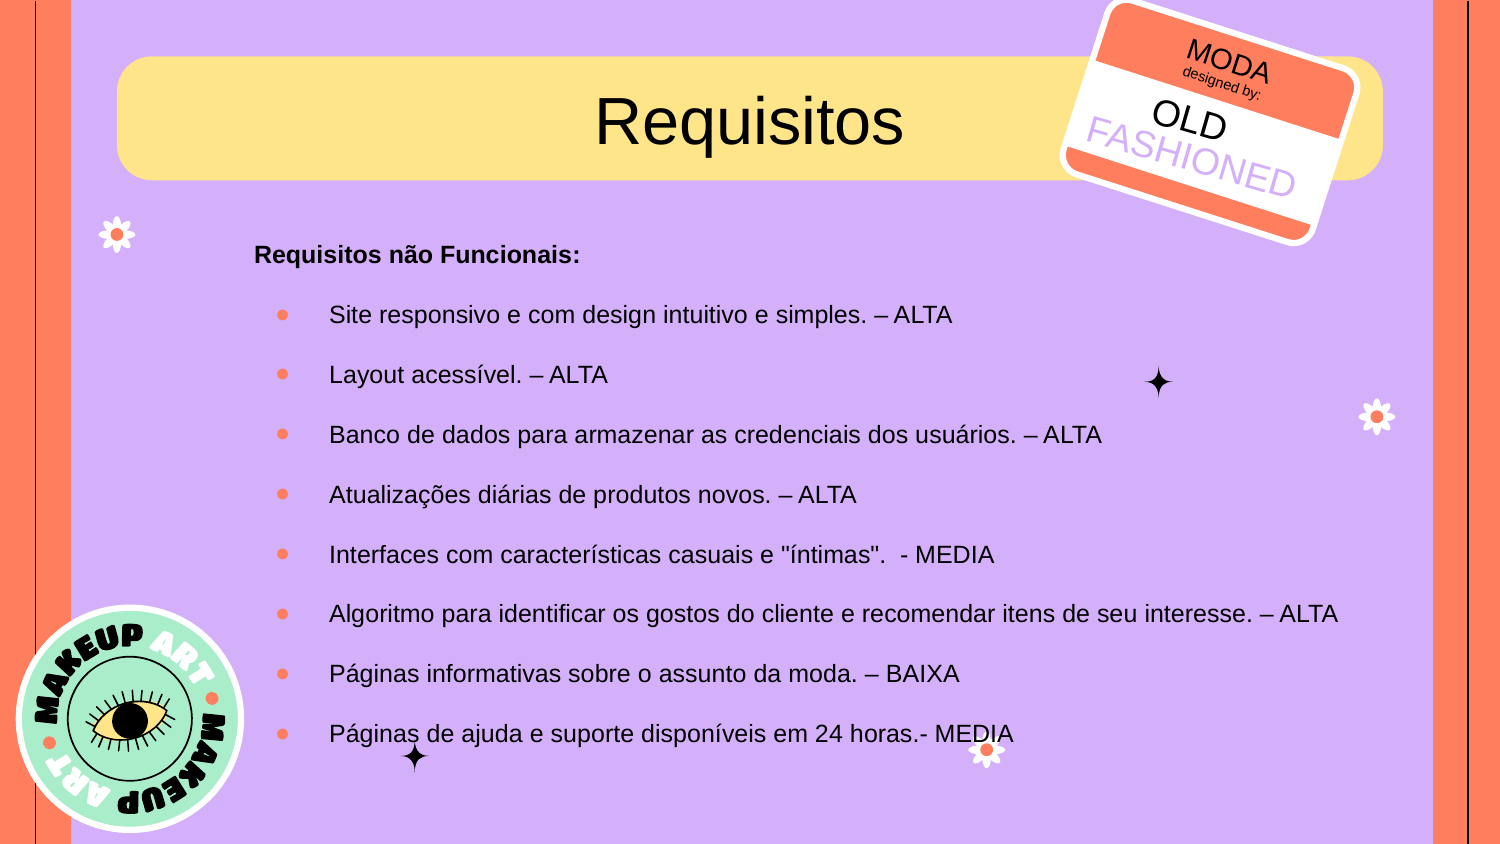

MODA
designed by:
OLD
FASHIONED

# Requisitos
Requisitos não Funcionais:

Site responsivo e com design intuitivo e simples. – ALTA

Layout acessível. – ALTA

Banco de dados para armazenar as credenciais dos usuários. – ALTA

Atualizações diárias de produtos novos. – ALTA

Interfaces com características casuais e "íntimas".  - MEDIA

Algoritmo para identificar os gostos do cliente e recomendar itens de seu interesse. – ALTA

Páginas informativas sobre o assunto da moda. – BAIXA

Páginas de ajuda e suporte disponíveis em 24 horas.- MEDIA